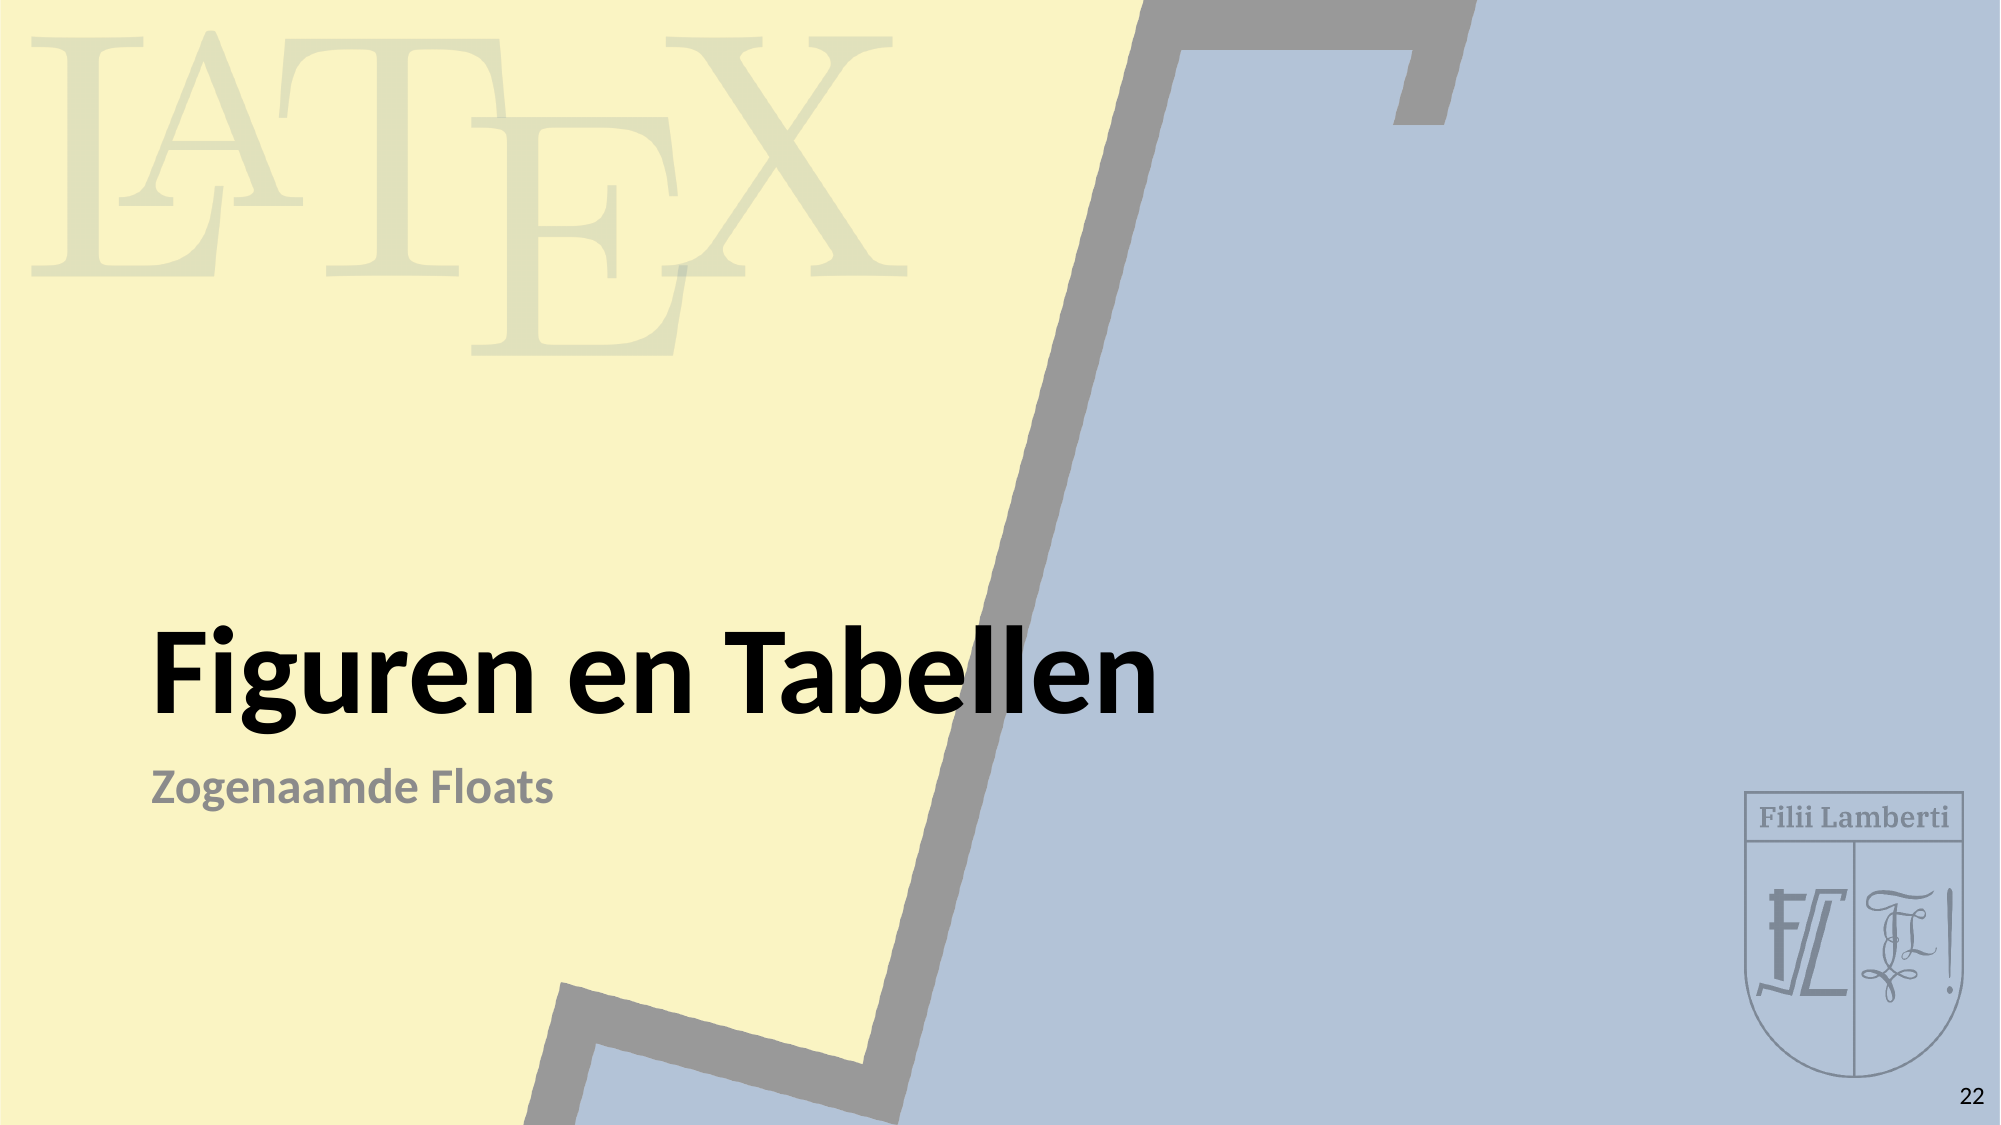

# Figuren en Tabellen
Zogenaamde Floats
22